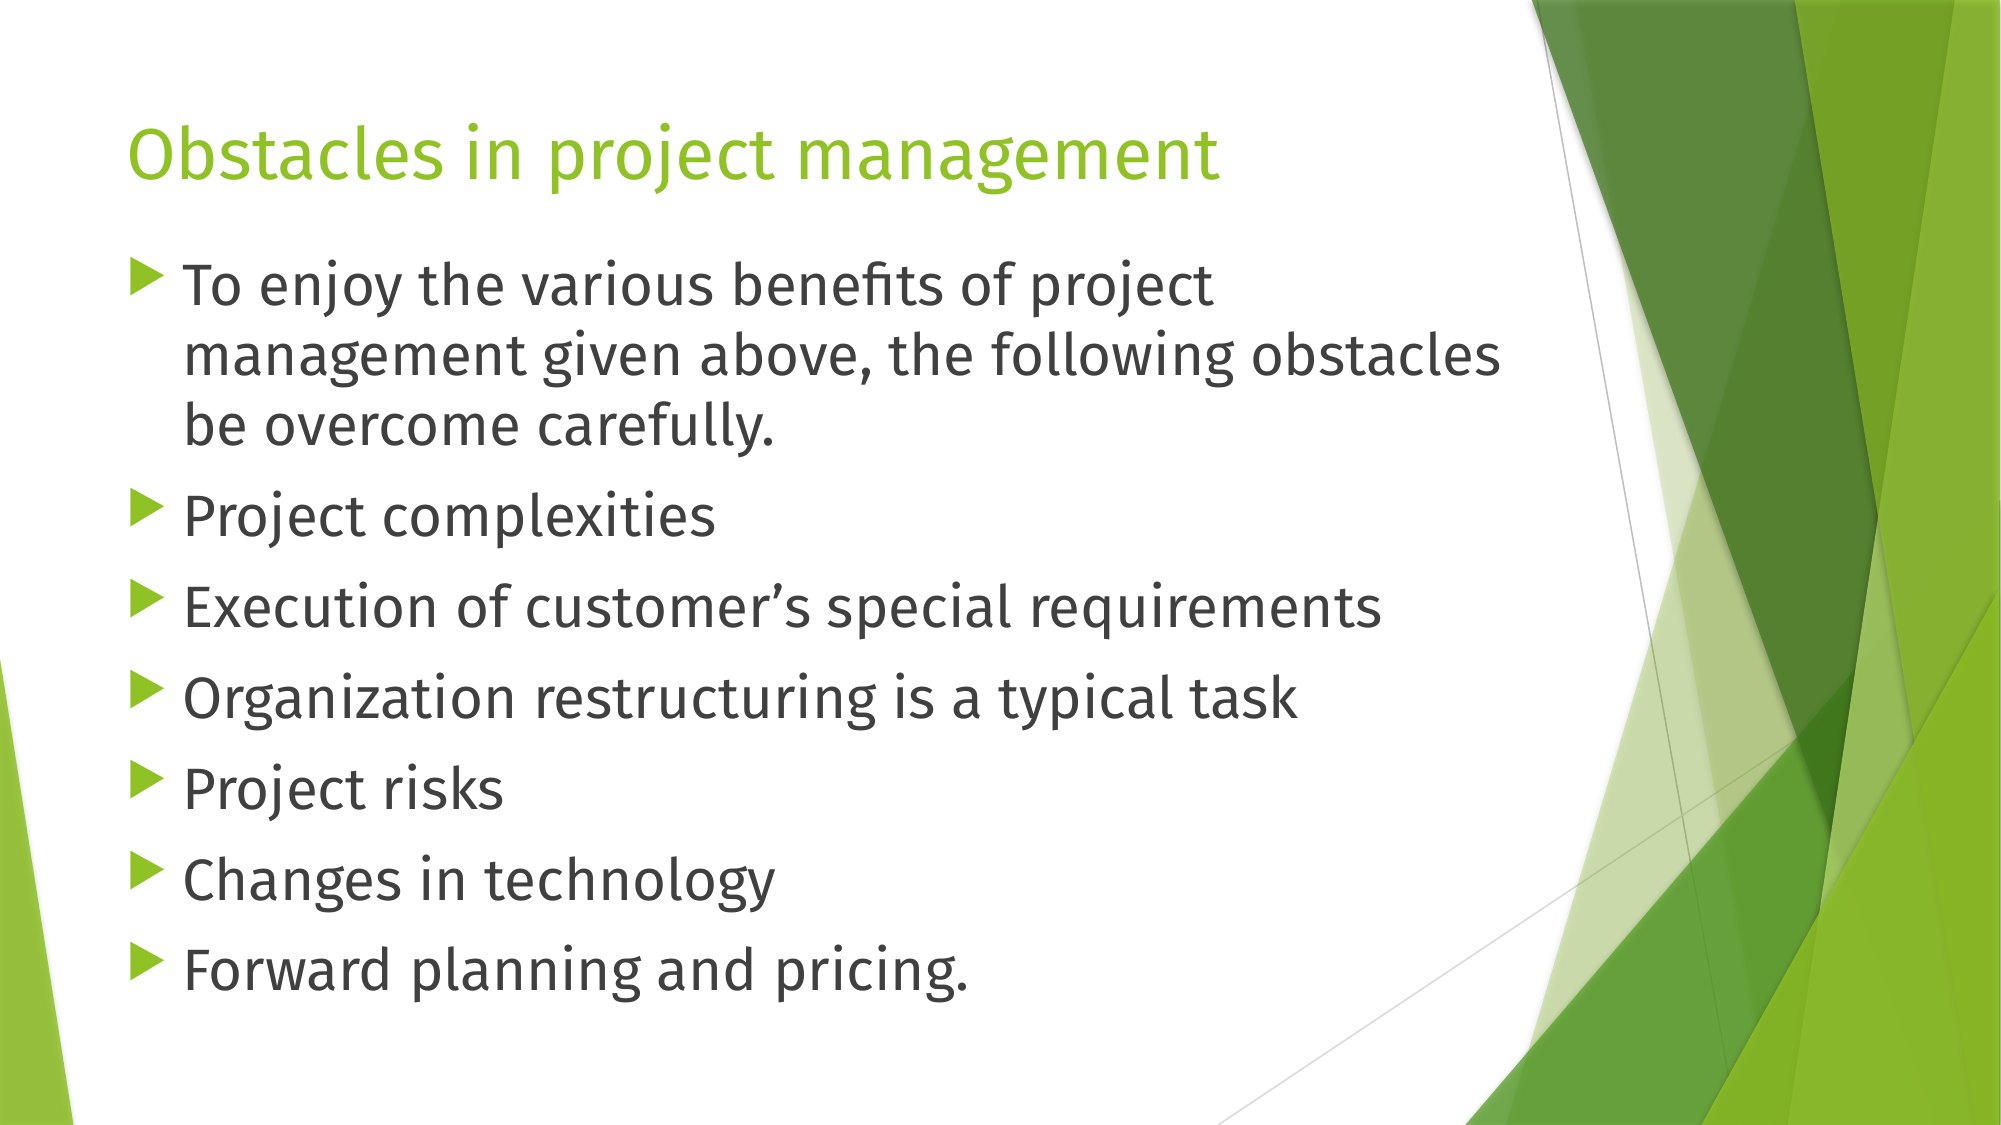

# Obstacles in project management
To enjoy the various benefits of project management given above, the following obstacles be overcome carefully.
Project complexities
Execution of customer’s special requirements
Organization restructuring is a typical task
Project risks
Changes in technology
Forward planning and pricing.